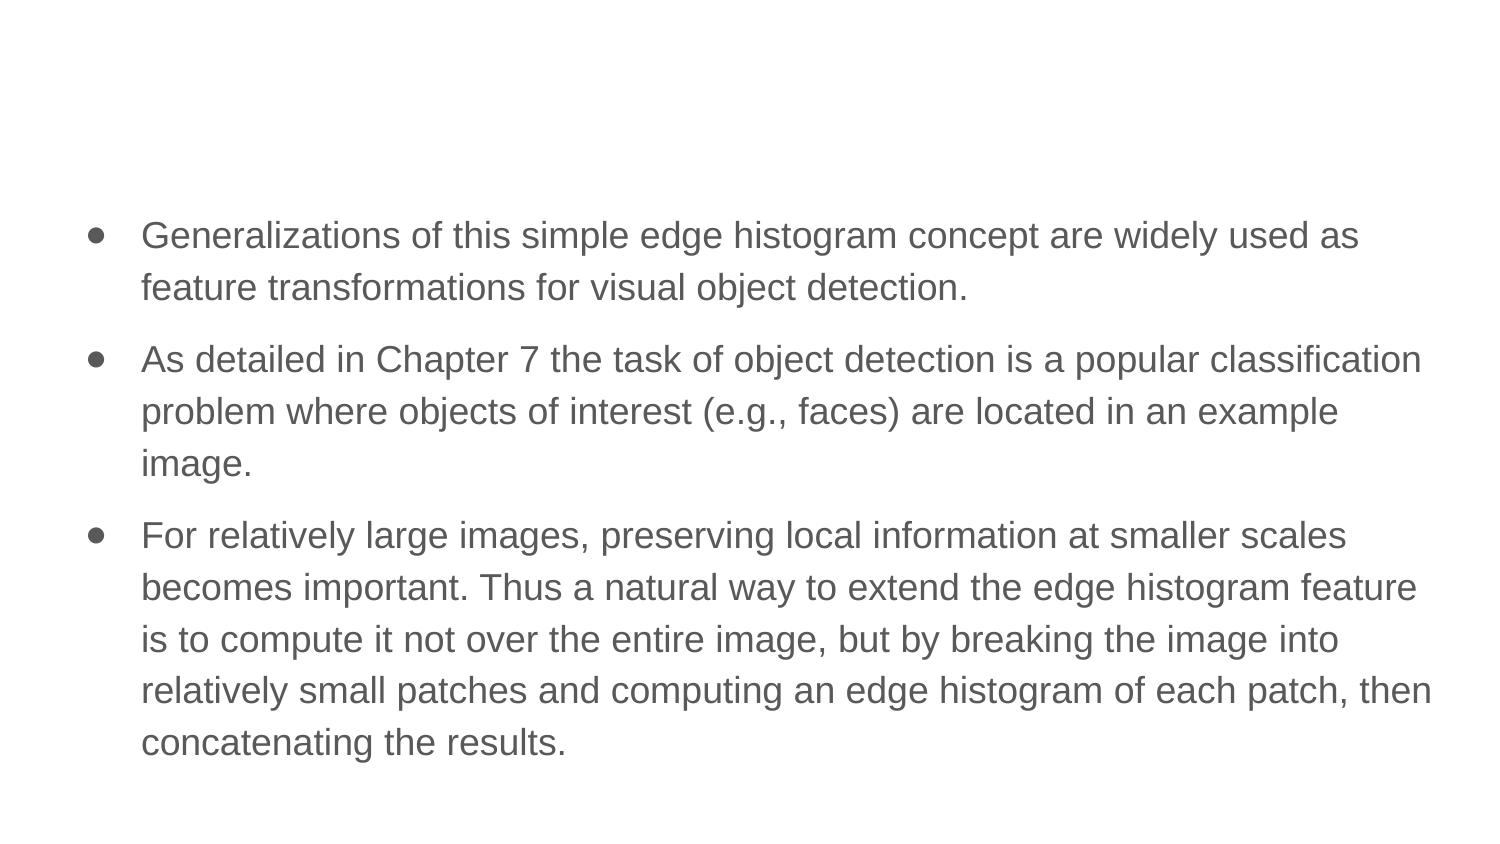

Generalizations of this simple edge histogram concept are widely used as feature transformations for visual object detection.
As detailed in Chapter 7 the task of object detection is a popular classification problem where objects of interest (e.g., faces) are located in an example image.
For relatively large images, preserving local information at smaller scales becomes important. Thus a natural way to extend the edge histogram feature is to compute it not over the entire image, but by breaking the image into relatively small patches and computing an edge histogram of each patch, then concatenating the results.